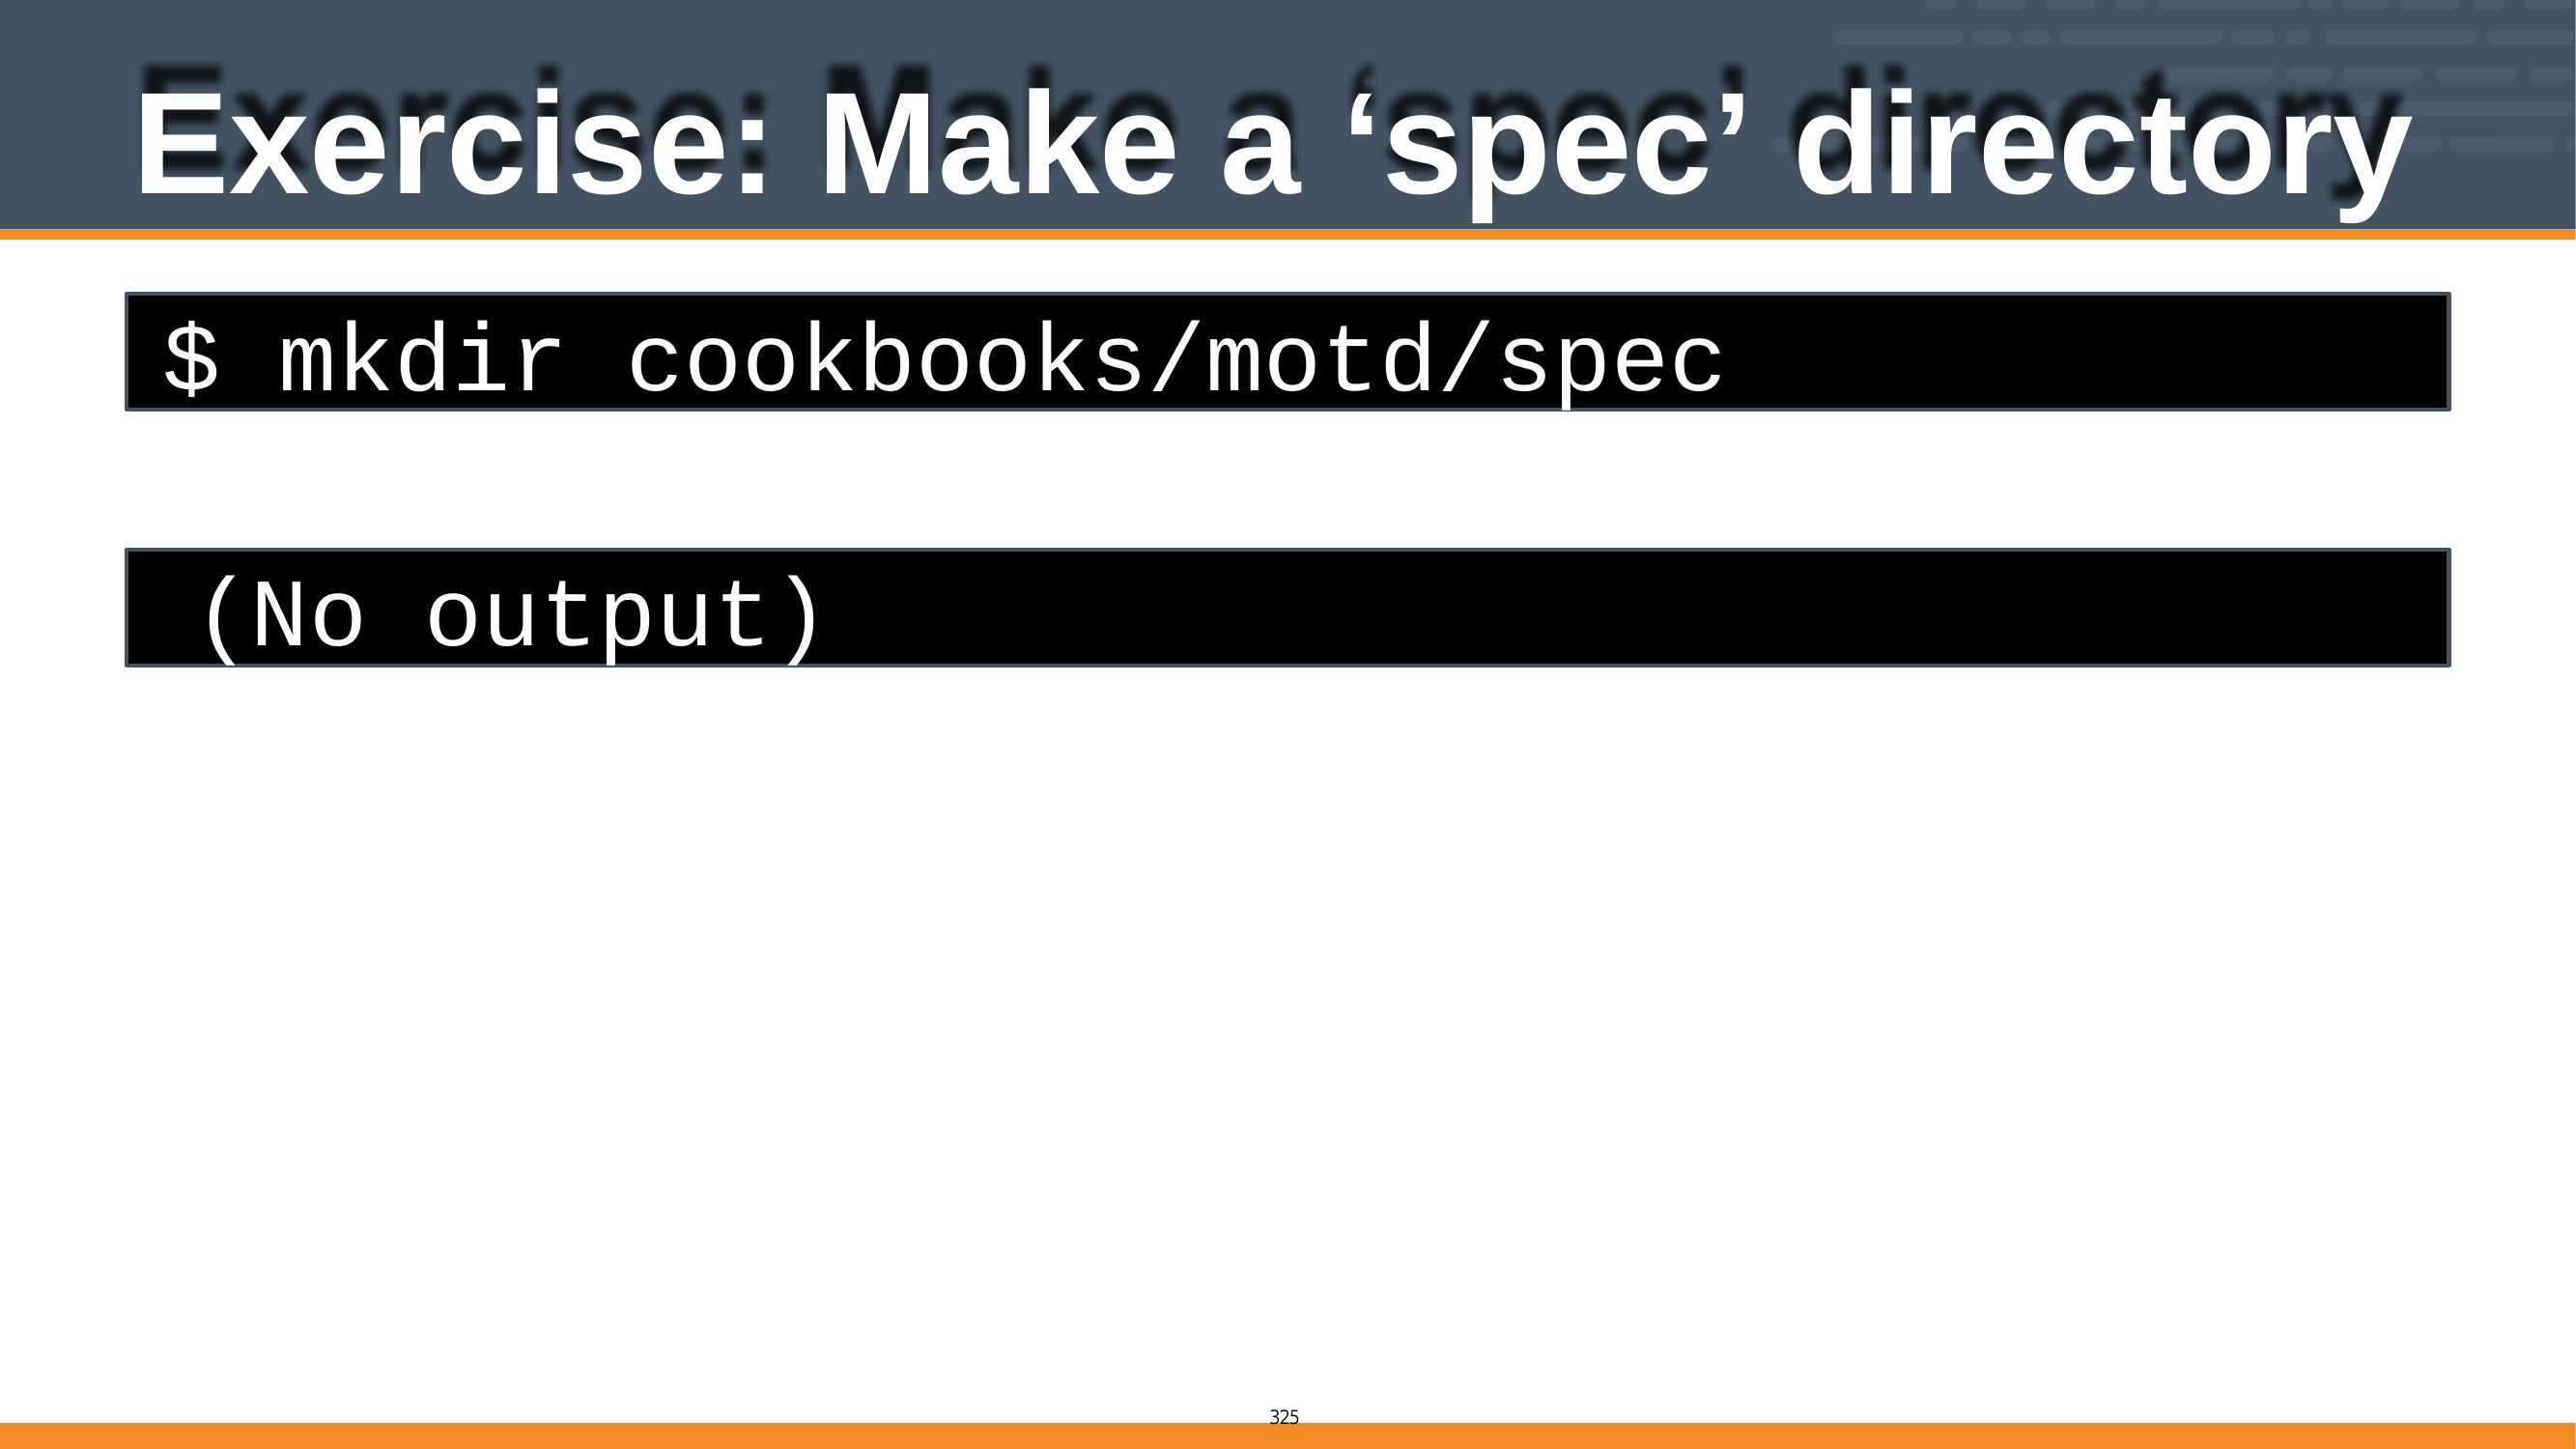

# Exercise: Make a ‘spec’ directory

$ mkdir cookbooks/motd/spec
(No output)
325